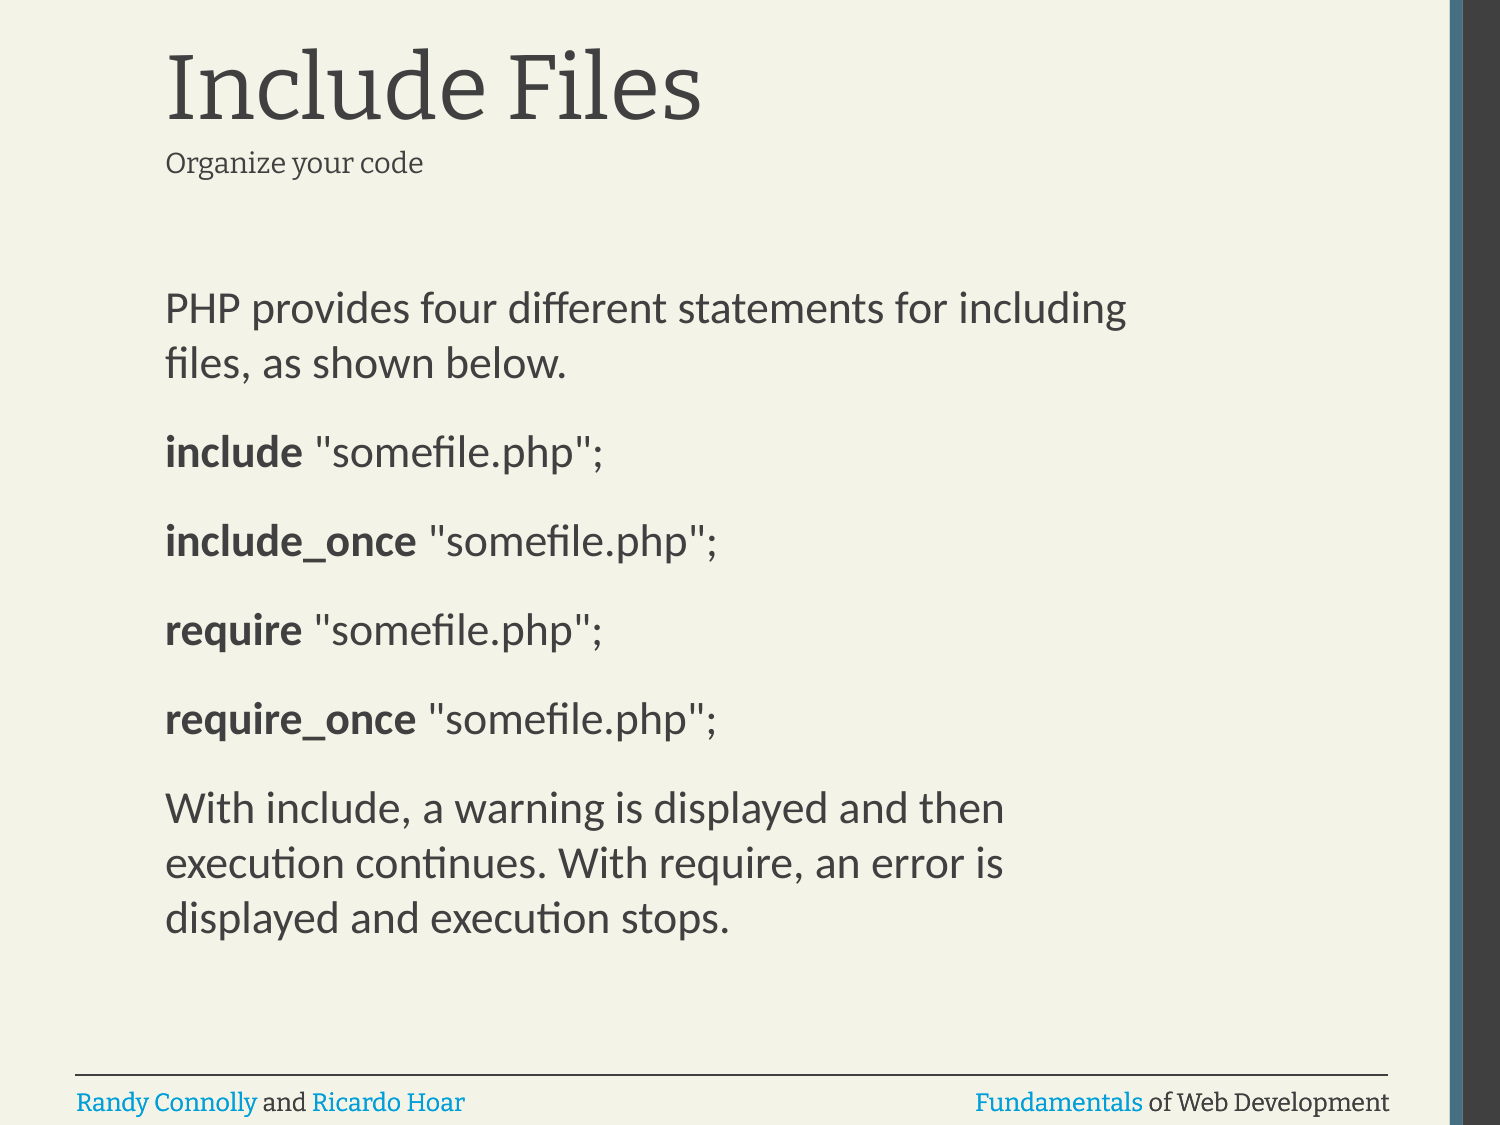

# Include Files
Organize your code
PHP provides four different statements for including files, as shown below.
include "somefile.php";
include_once "somefile.php";
require "somefile.php";
require_once "somefile.php";
With include, a warning is displayed and then execution continues. With require, an error is displayed and execution stops.